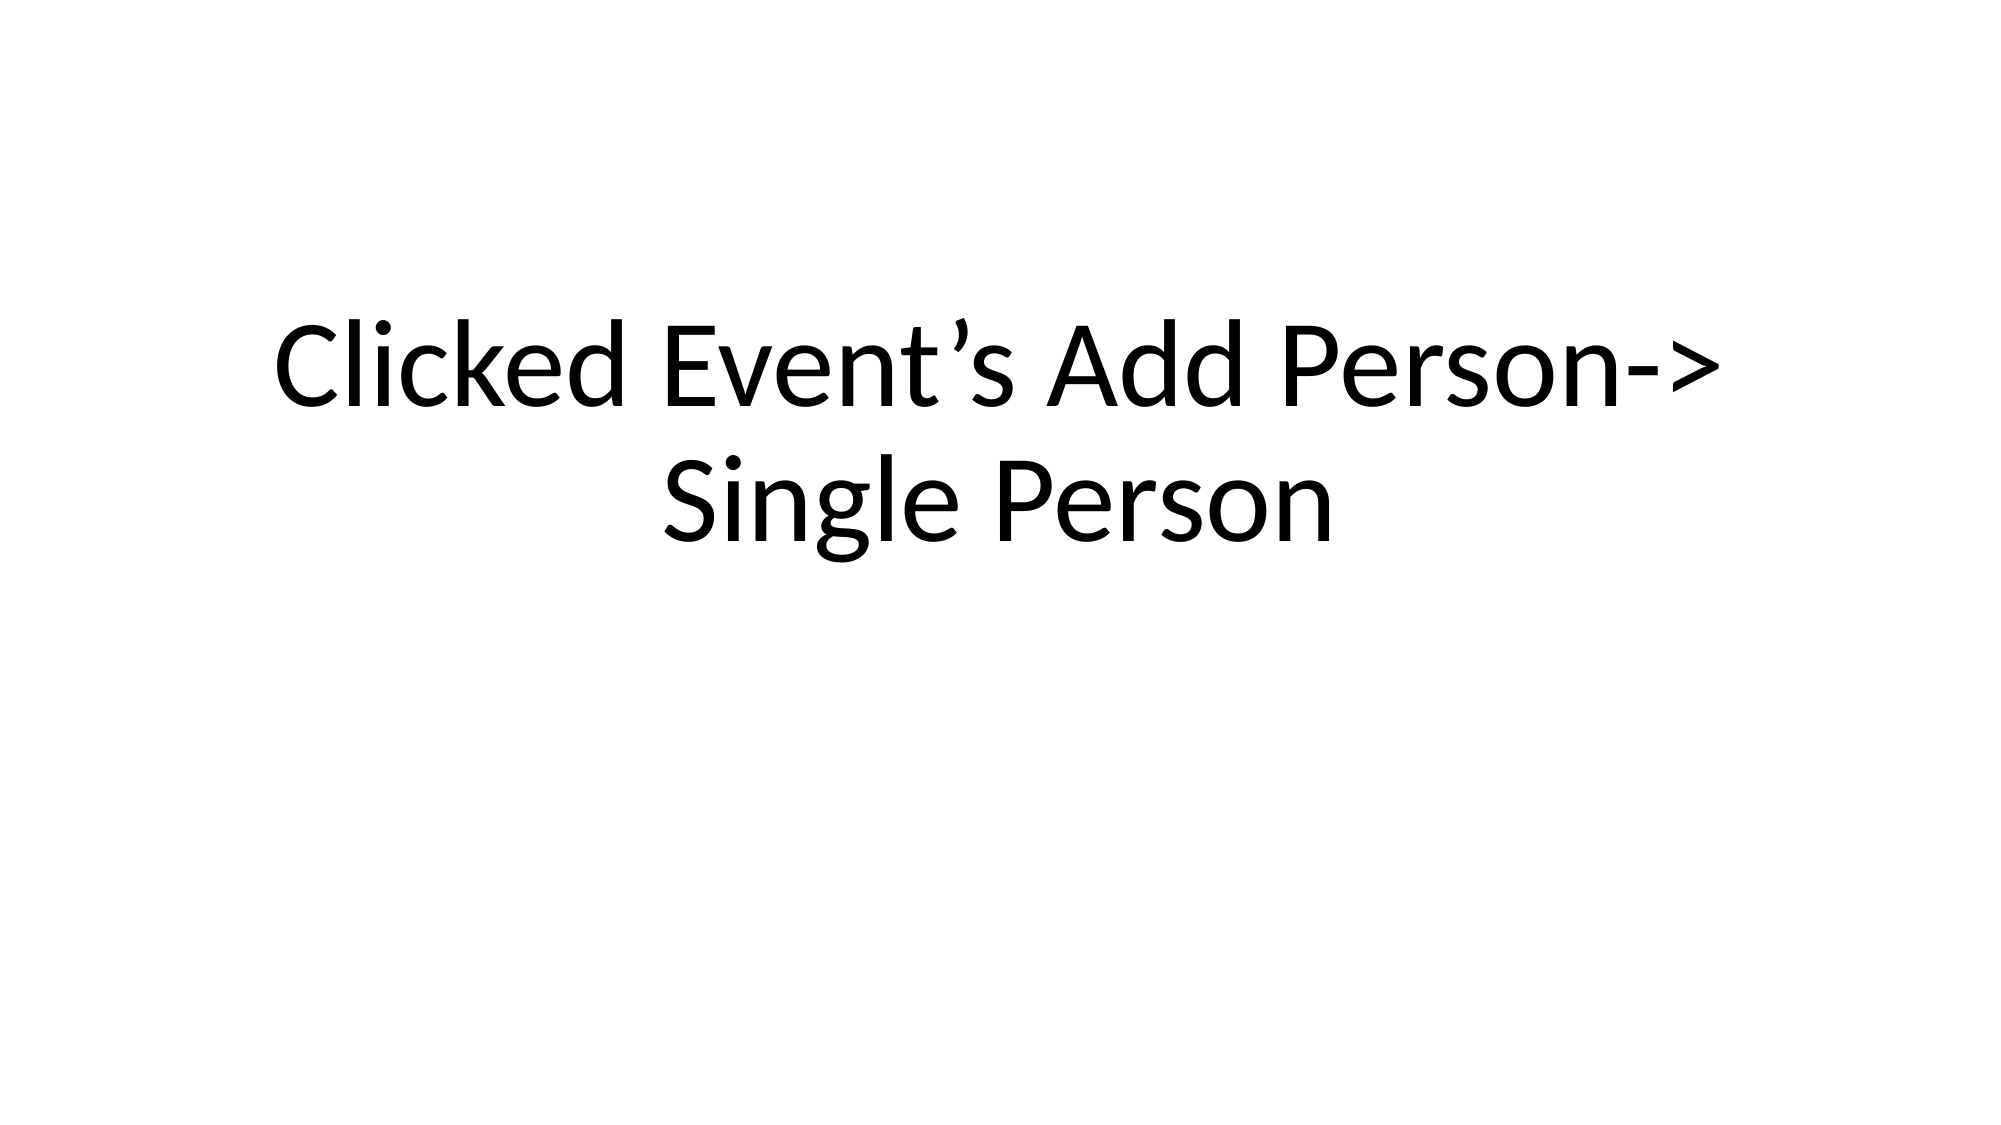

# Clicked Event’s Add Person-> Single Person